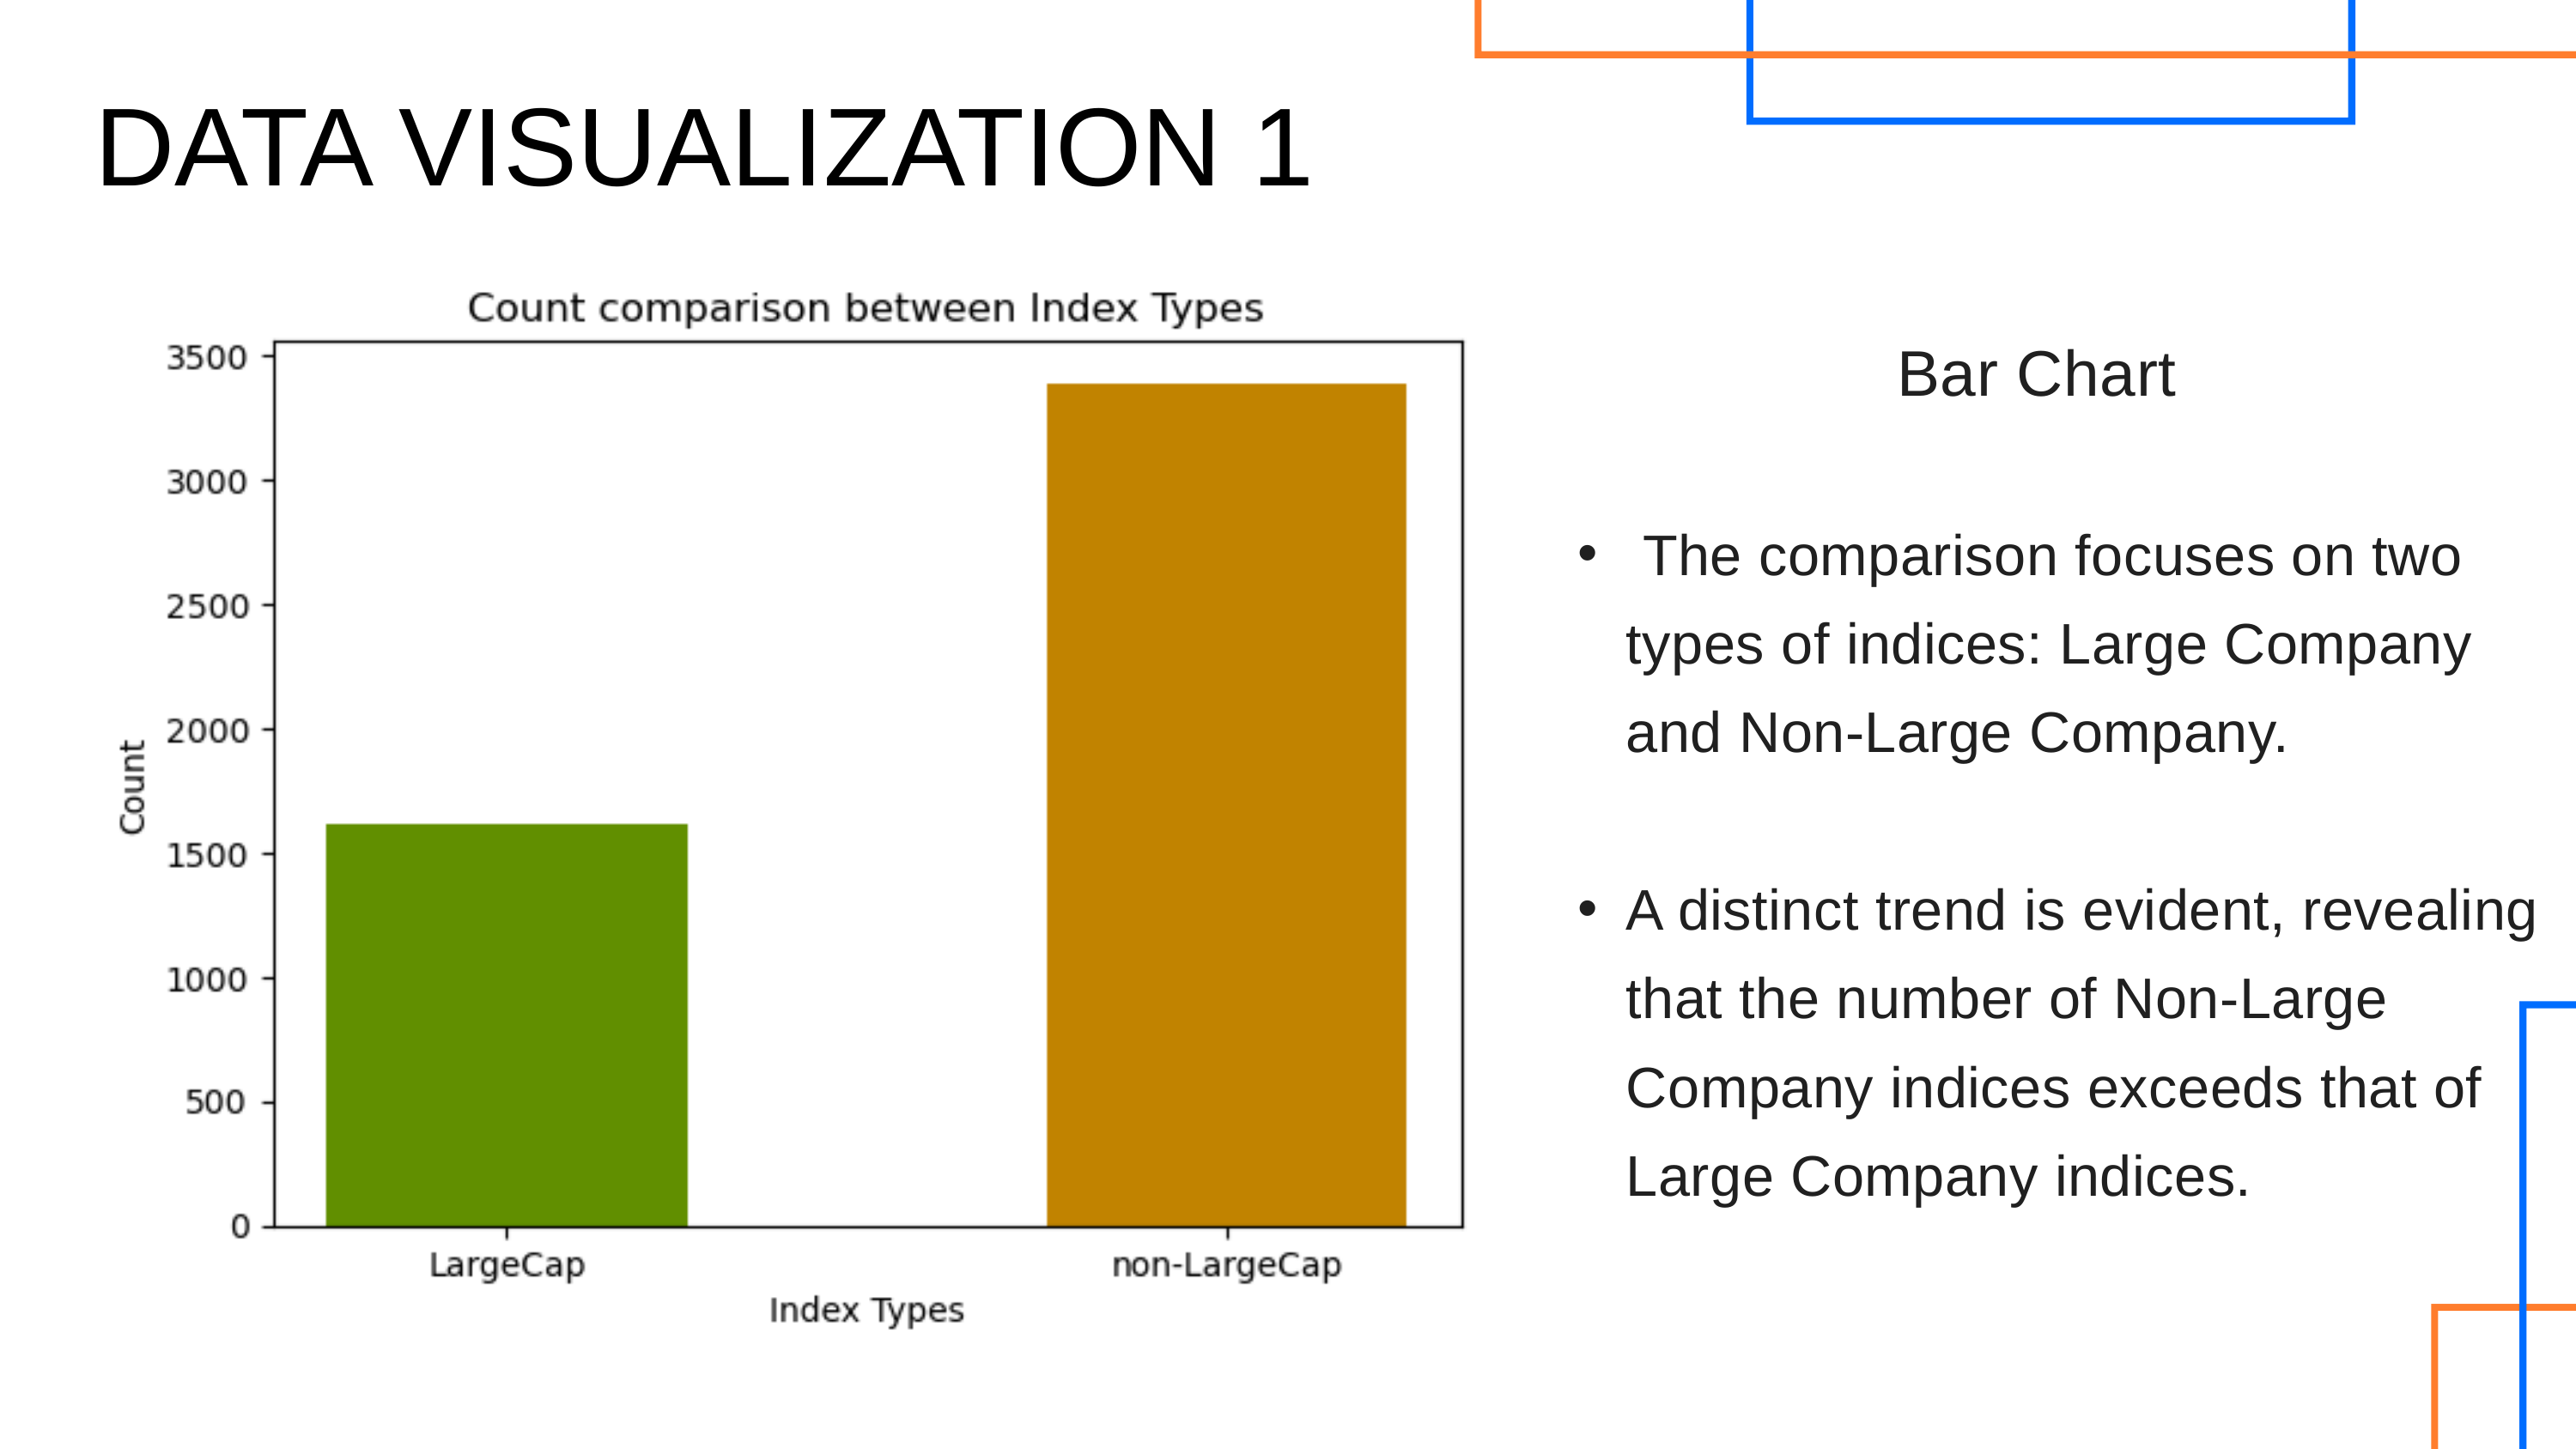

DATA VISUALIZATION 1

Bar Chart

 The comparison focuses on two types of indices: Large Company and Non-Large Company.

A distinct trend is evident, revealing that the number of Non-Large Company indices exceeds that of Large Company indices.